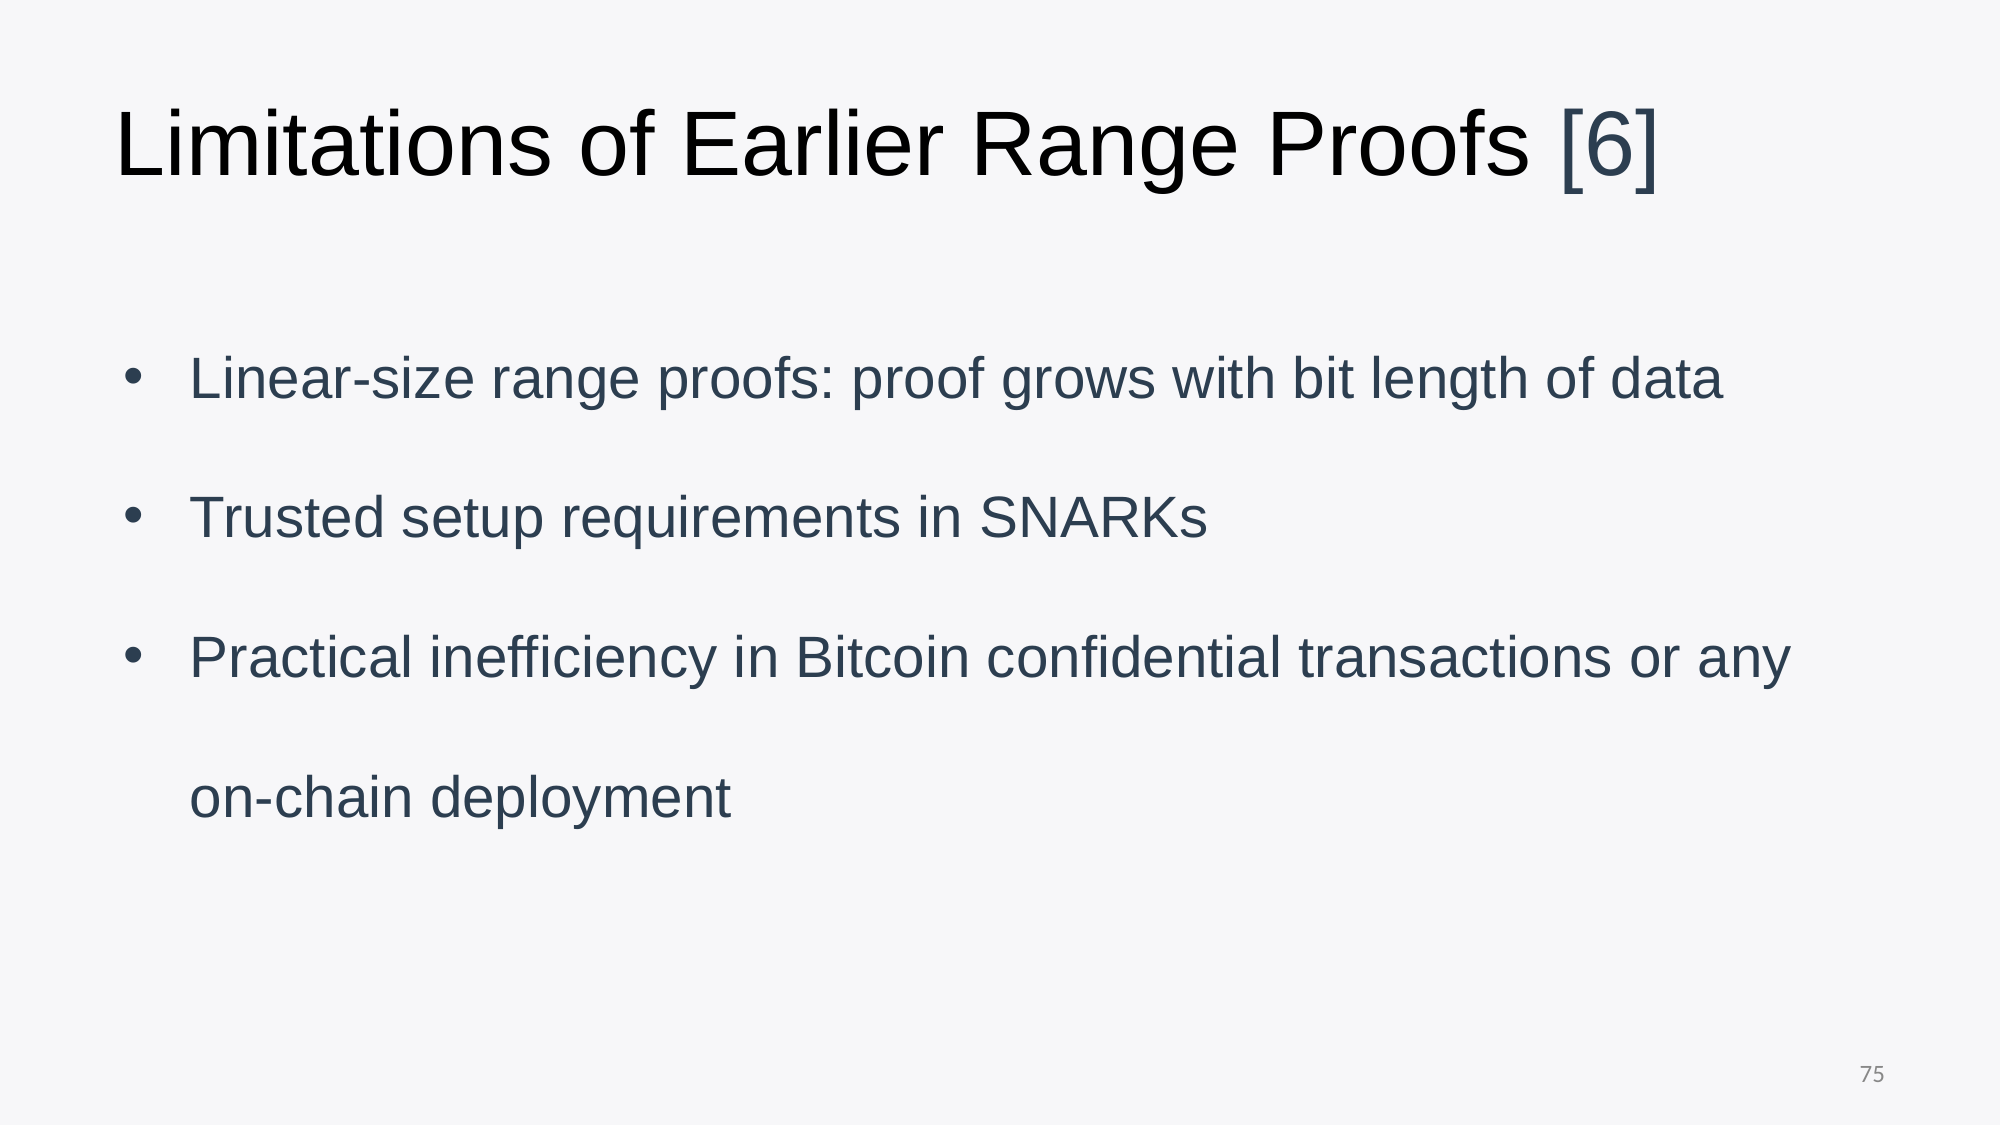

# Limitations of Earlier Range Proofs [6]
Linear-size range proofs: proof grows with bit length of data
Trusted setup requirements in SNARKs
Practical inefficiency in Bitcoin confidential transactions or any on-chain deployment
75